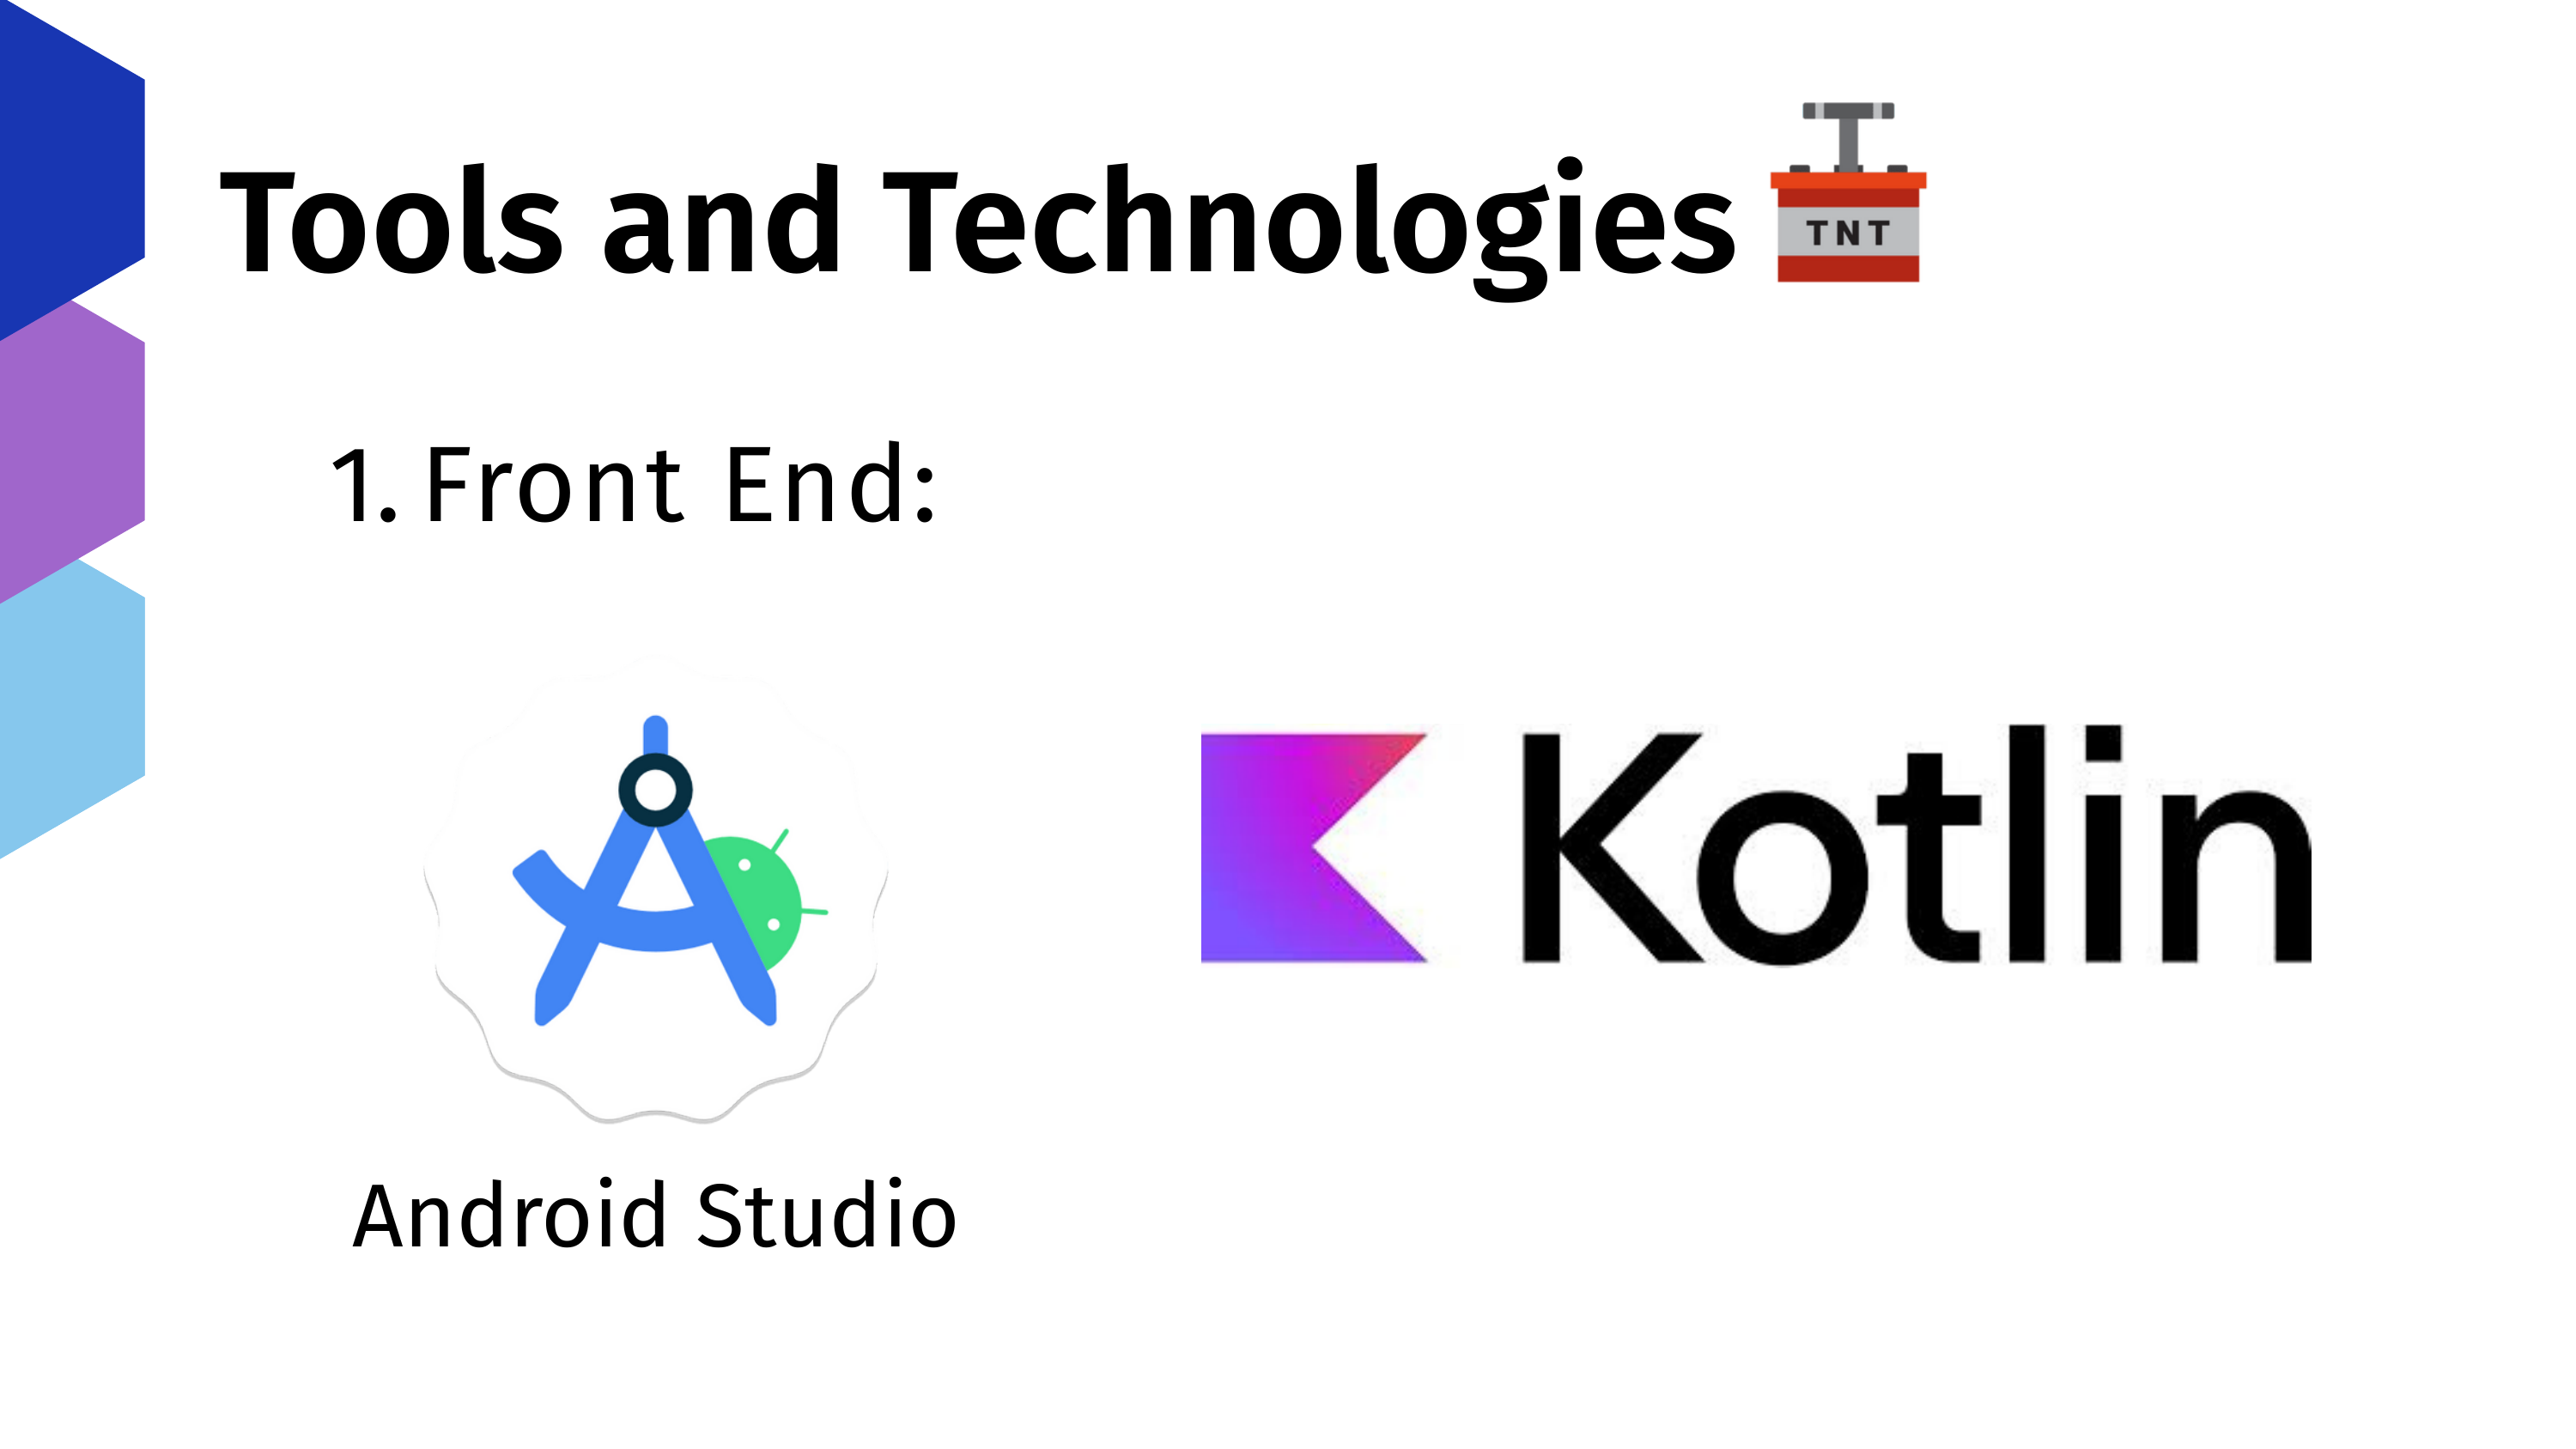

Tools and Technologies

Front End:

Android Studio